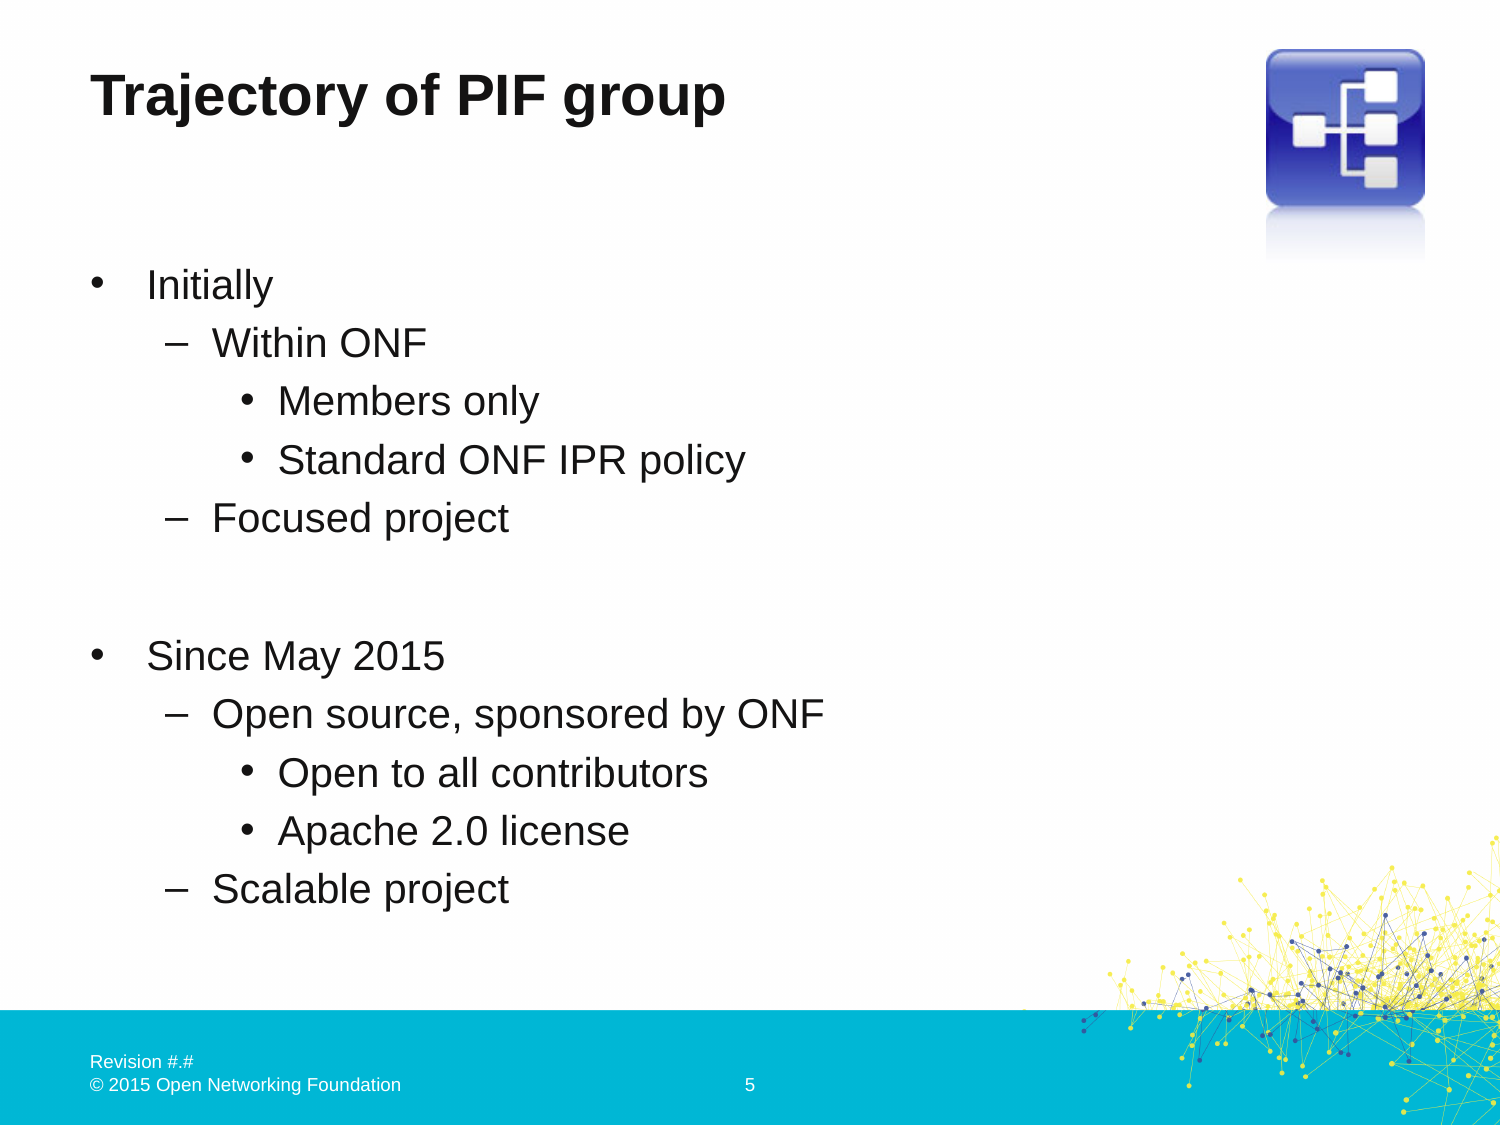

# Trajectory of PIF group
Initially
Within ONF
Members only
Standard ONF IPR policy
Focused project

Since May 2015
Open source, sponsored by ONF
Open to all contributors
Apache 2.0 license
Scalable project

5